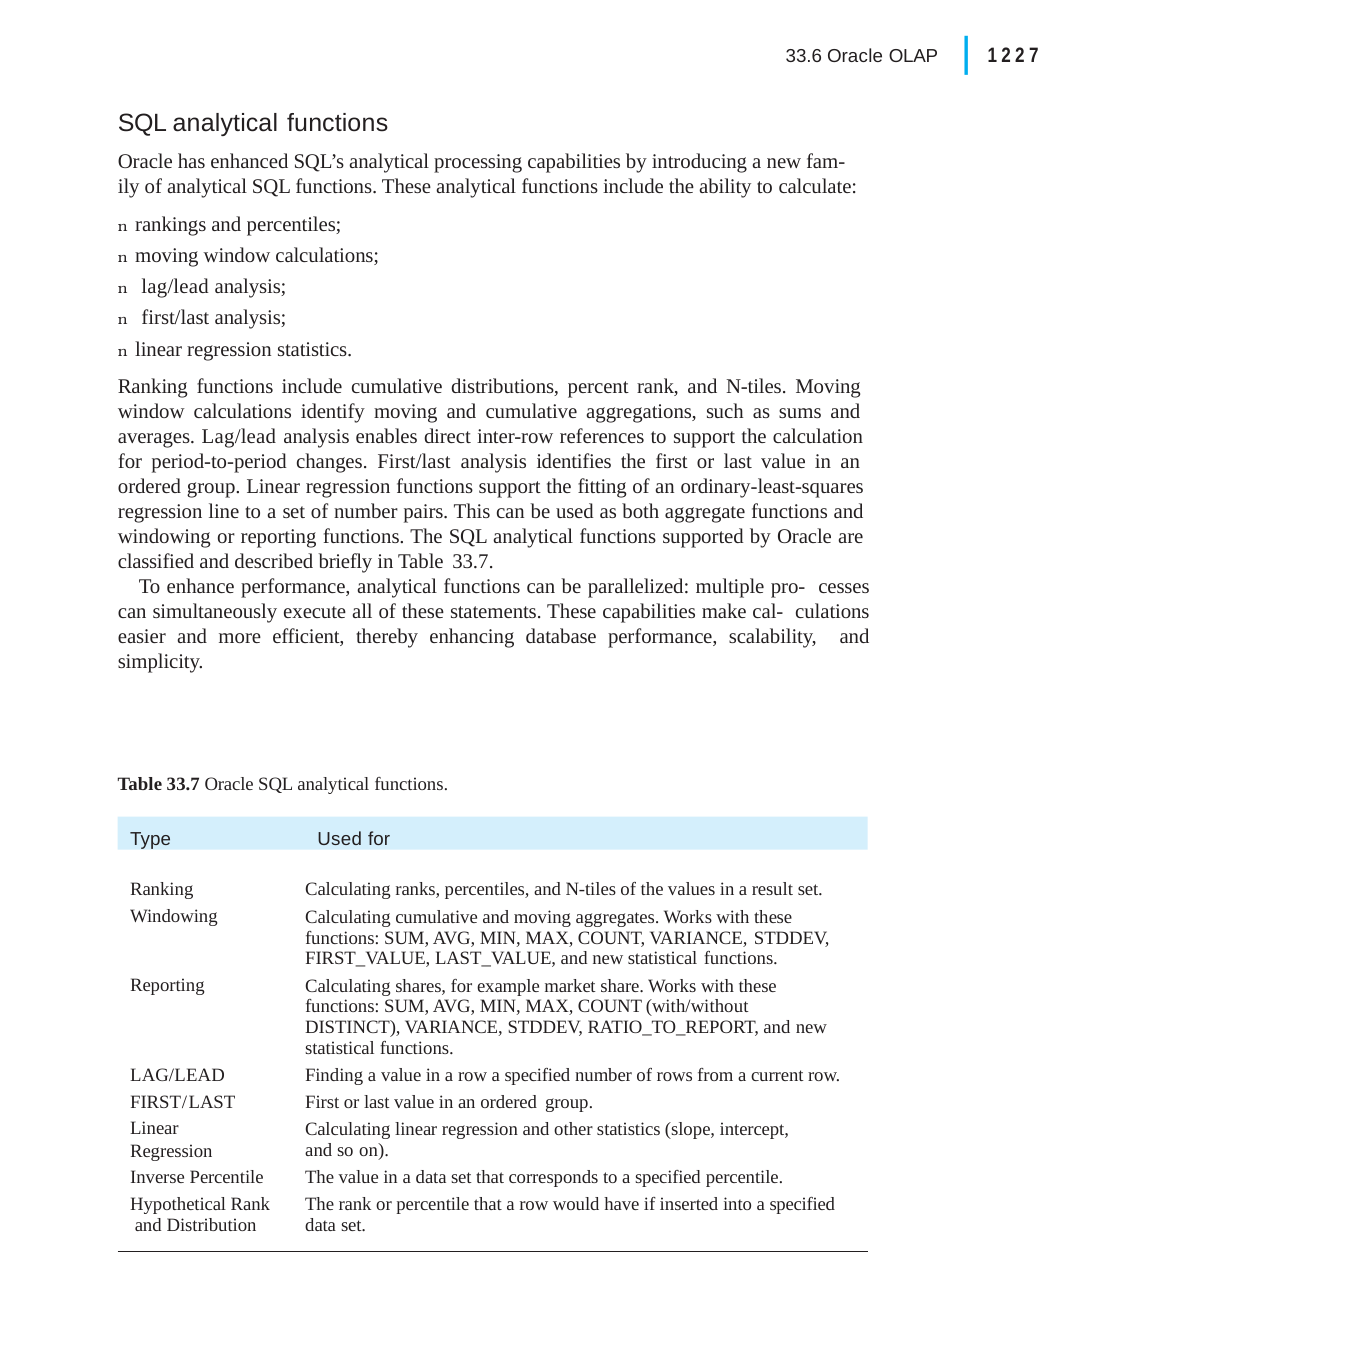

|
1227
33.6 Oracle OLAP
SQL analytical functions
Oracle has enhanced SQL’s analytical processing capabilities by introducing a new fam-  ily of analytical SQL functions. These analytical functions include the ability to calculate:
n rankings and percentiles;
n moving window calculations;
n  lag/lead analysis;
n  first/last analysis;
n linear regression statistics.
Ranking functions include cumulative distributions, percent rank, and N-tiles. Moving  window calculations identify moving and cumulative aggregations, such as sums and  averages. Lag/lead analysis enables direct inter-row references to support the calculation  for period-to-period changes. First/last analysis identifies the first or last value in an  ordered group. Linear regression functions support the fitting of an ordinary-least-squares  regression line to a set of number pairs. This can be used as both aggregate functions and  windowing or reporting functions. The SQL analytical functions supported by Oracle are  classified and described briefly in Table 33.7.
To enhance performance, analytical functions can be parallelized: multiple pro-  cesses can simultaneously execute all of these statements. These capabilities make cal-  culations easier and more efficient, thereby enhancing database performance, scalability,  and simplicity.
Table 33.7 Oracle SQL analytical functions.
Type	Used for
Ranking  Windowing
Calculating ranks, percentiles, and N-tiles of the values in a result set.
Calculating cumulative and moving aggregates. Works with these  functions: SUM, AVG, MIN, MAX, COUNT, VARIANCE, STDDEV,
FIRST_VALUE, LAST_VALUE, and new statistical functions.
Calculating shares, for example market share. Works with these  functions: SUM, AVG, MIN, MAX, COUNT (with/without  DISTINCT), VARIANCE, STDDEV, RATIO_TO_REPORT, and new
statistical functions.
Finding a value in a row a specified number of rows from a current row.  First or last value in an ordered group.
Calculating linear regression and other statistics (slope, intercept,  and so on).
The value in a data set that corresponds to a specified percentile.
The rank or percentile that a row would have if inserted into a specified  data set.
Reporting
LAG/LEAD  FIRST/LAST
Linear Regression
Inverse Percentile
Hypothetical Rank  and Distribution